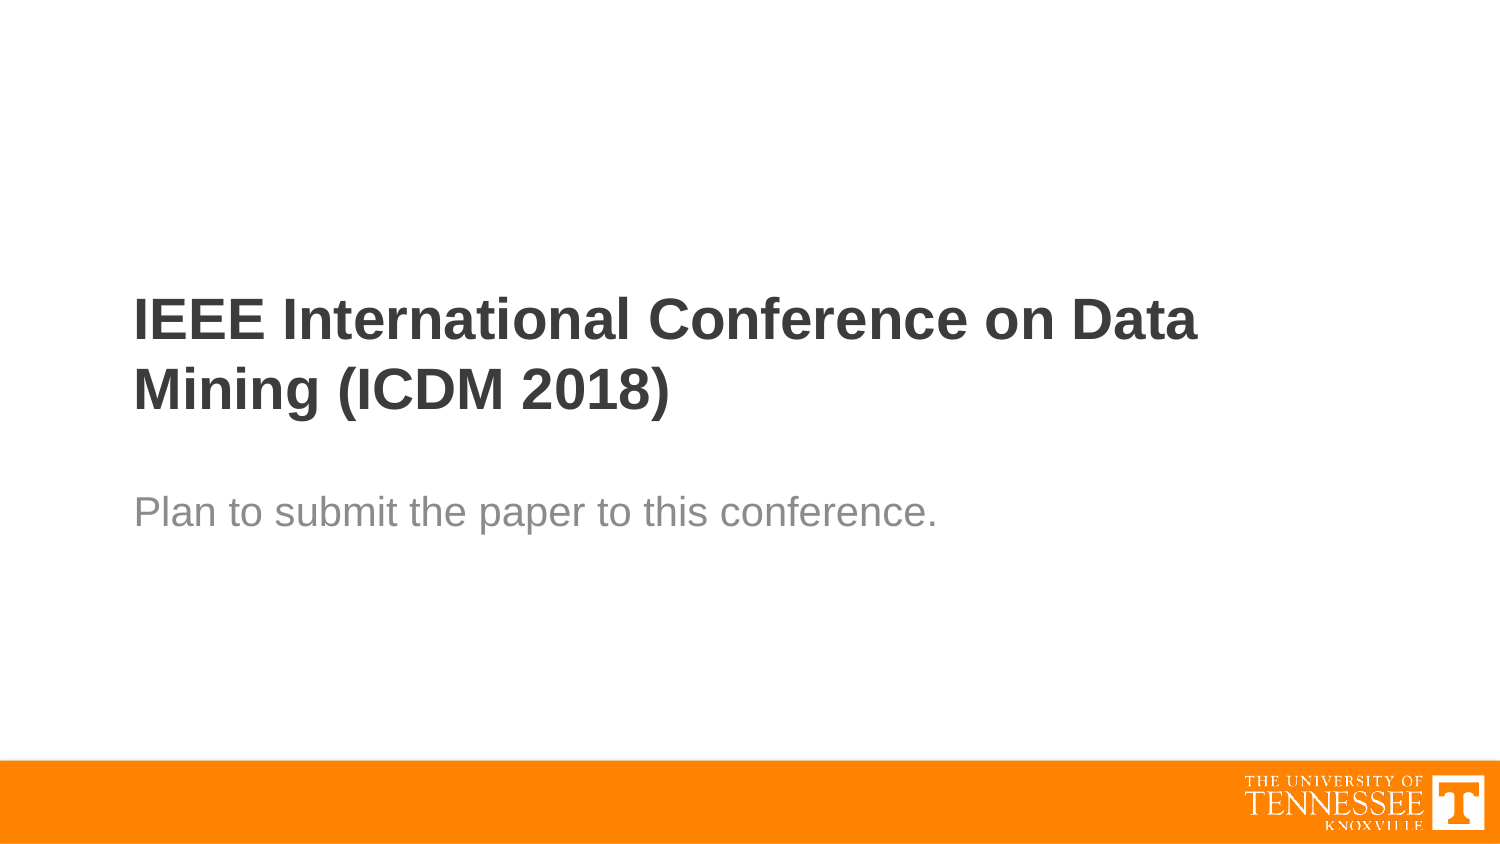

# IEEE International Conference on Data Mining (ICDM 2018)
Plan to submit the paper to this conference.